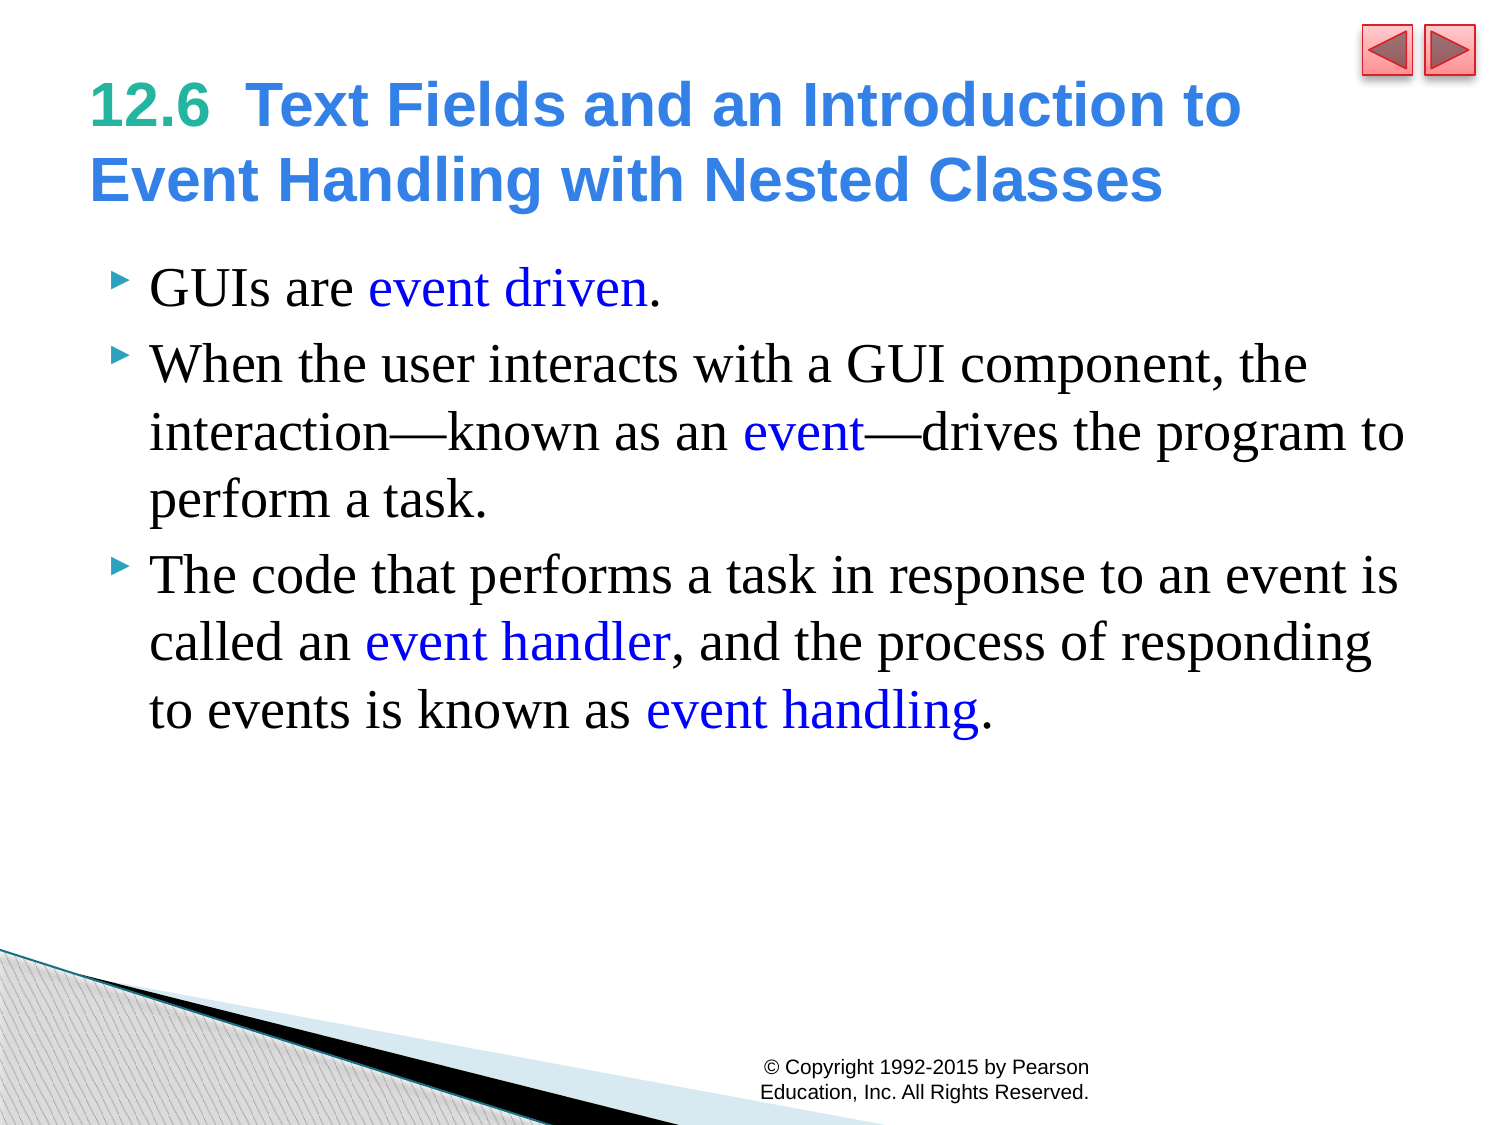

# 12.6  Text Fields and an Introduction to Event Handling with Nested Classes
GUIs are event driven.
When the user interacts with a GUI component, the interaction—known as an event—drives the program to perform a task.
The code that performs a task in response to an event is called an event handler, and the process of responding to events is known as event handling.
© Copyright 1992-2015 by Pearson Education, Inc. All Rights Reserved.